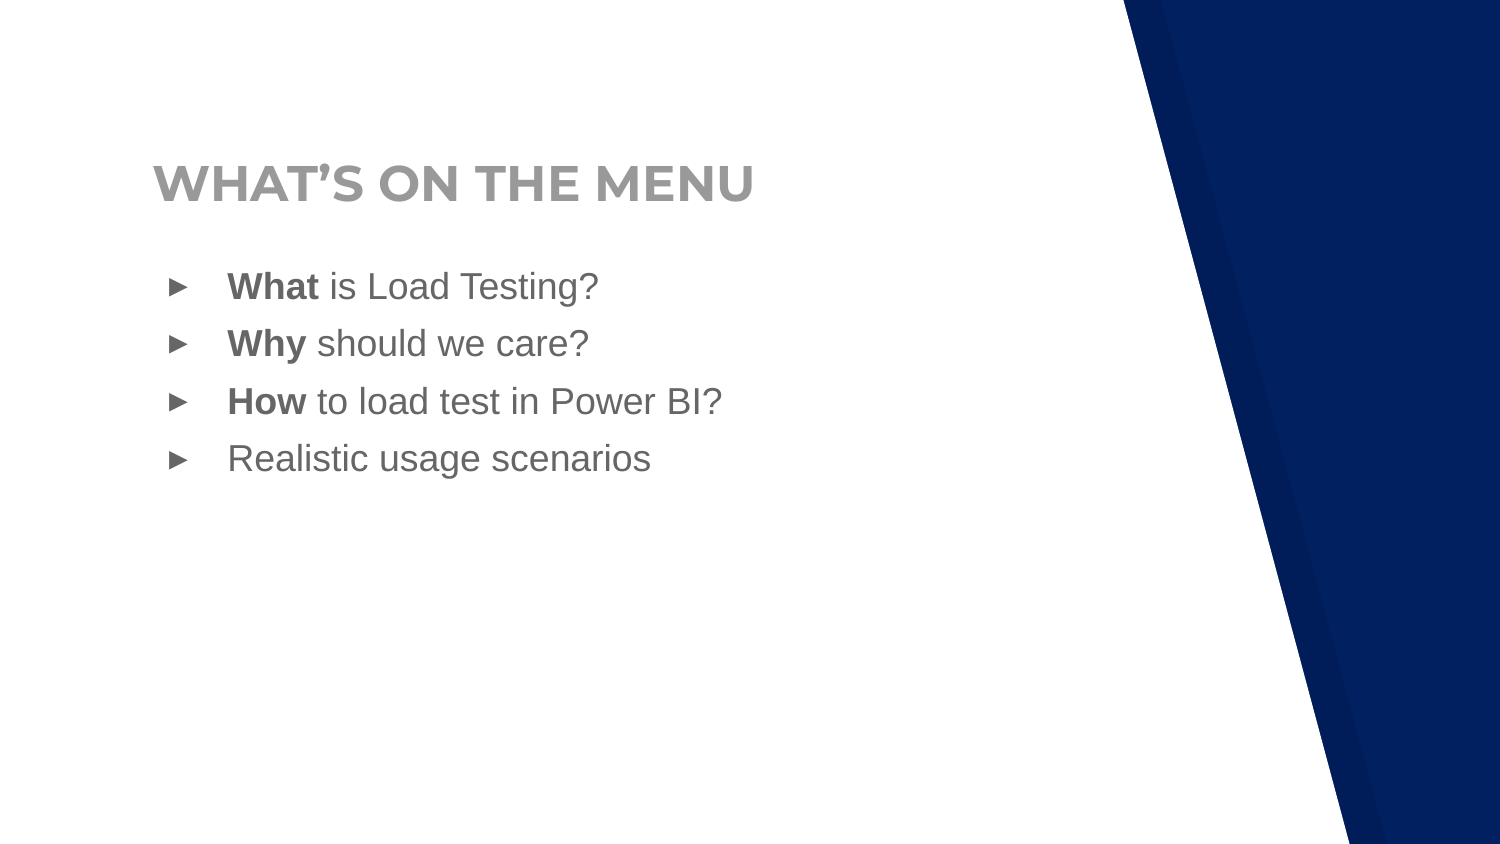

# WHAT’S ON THE MENU
What is Load Testing?
Why should we care?
How to load test in Power BI?
Realistic usage scenarios